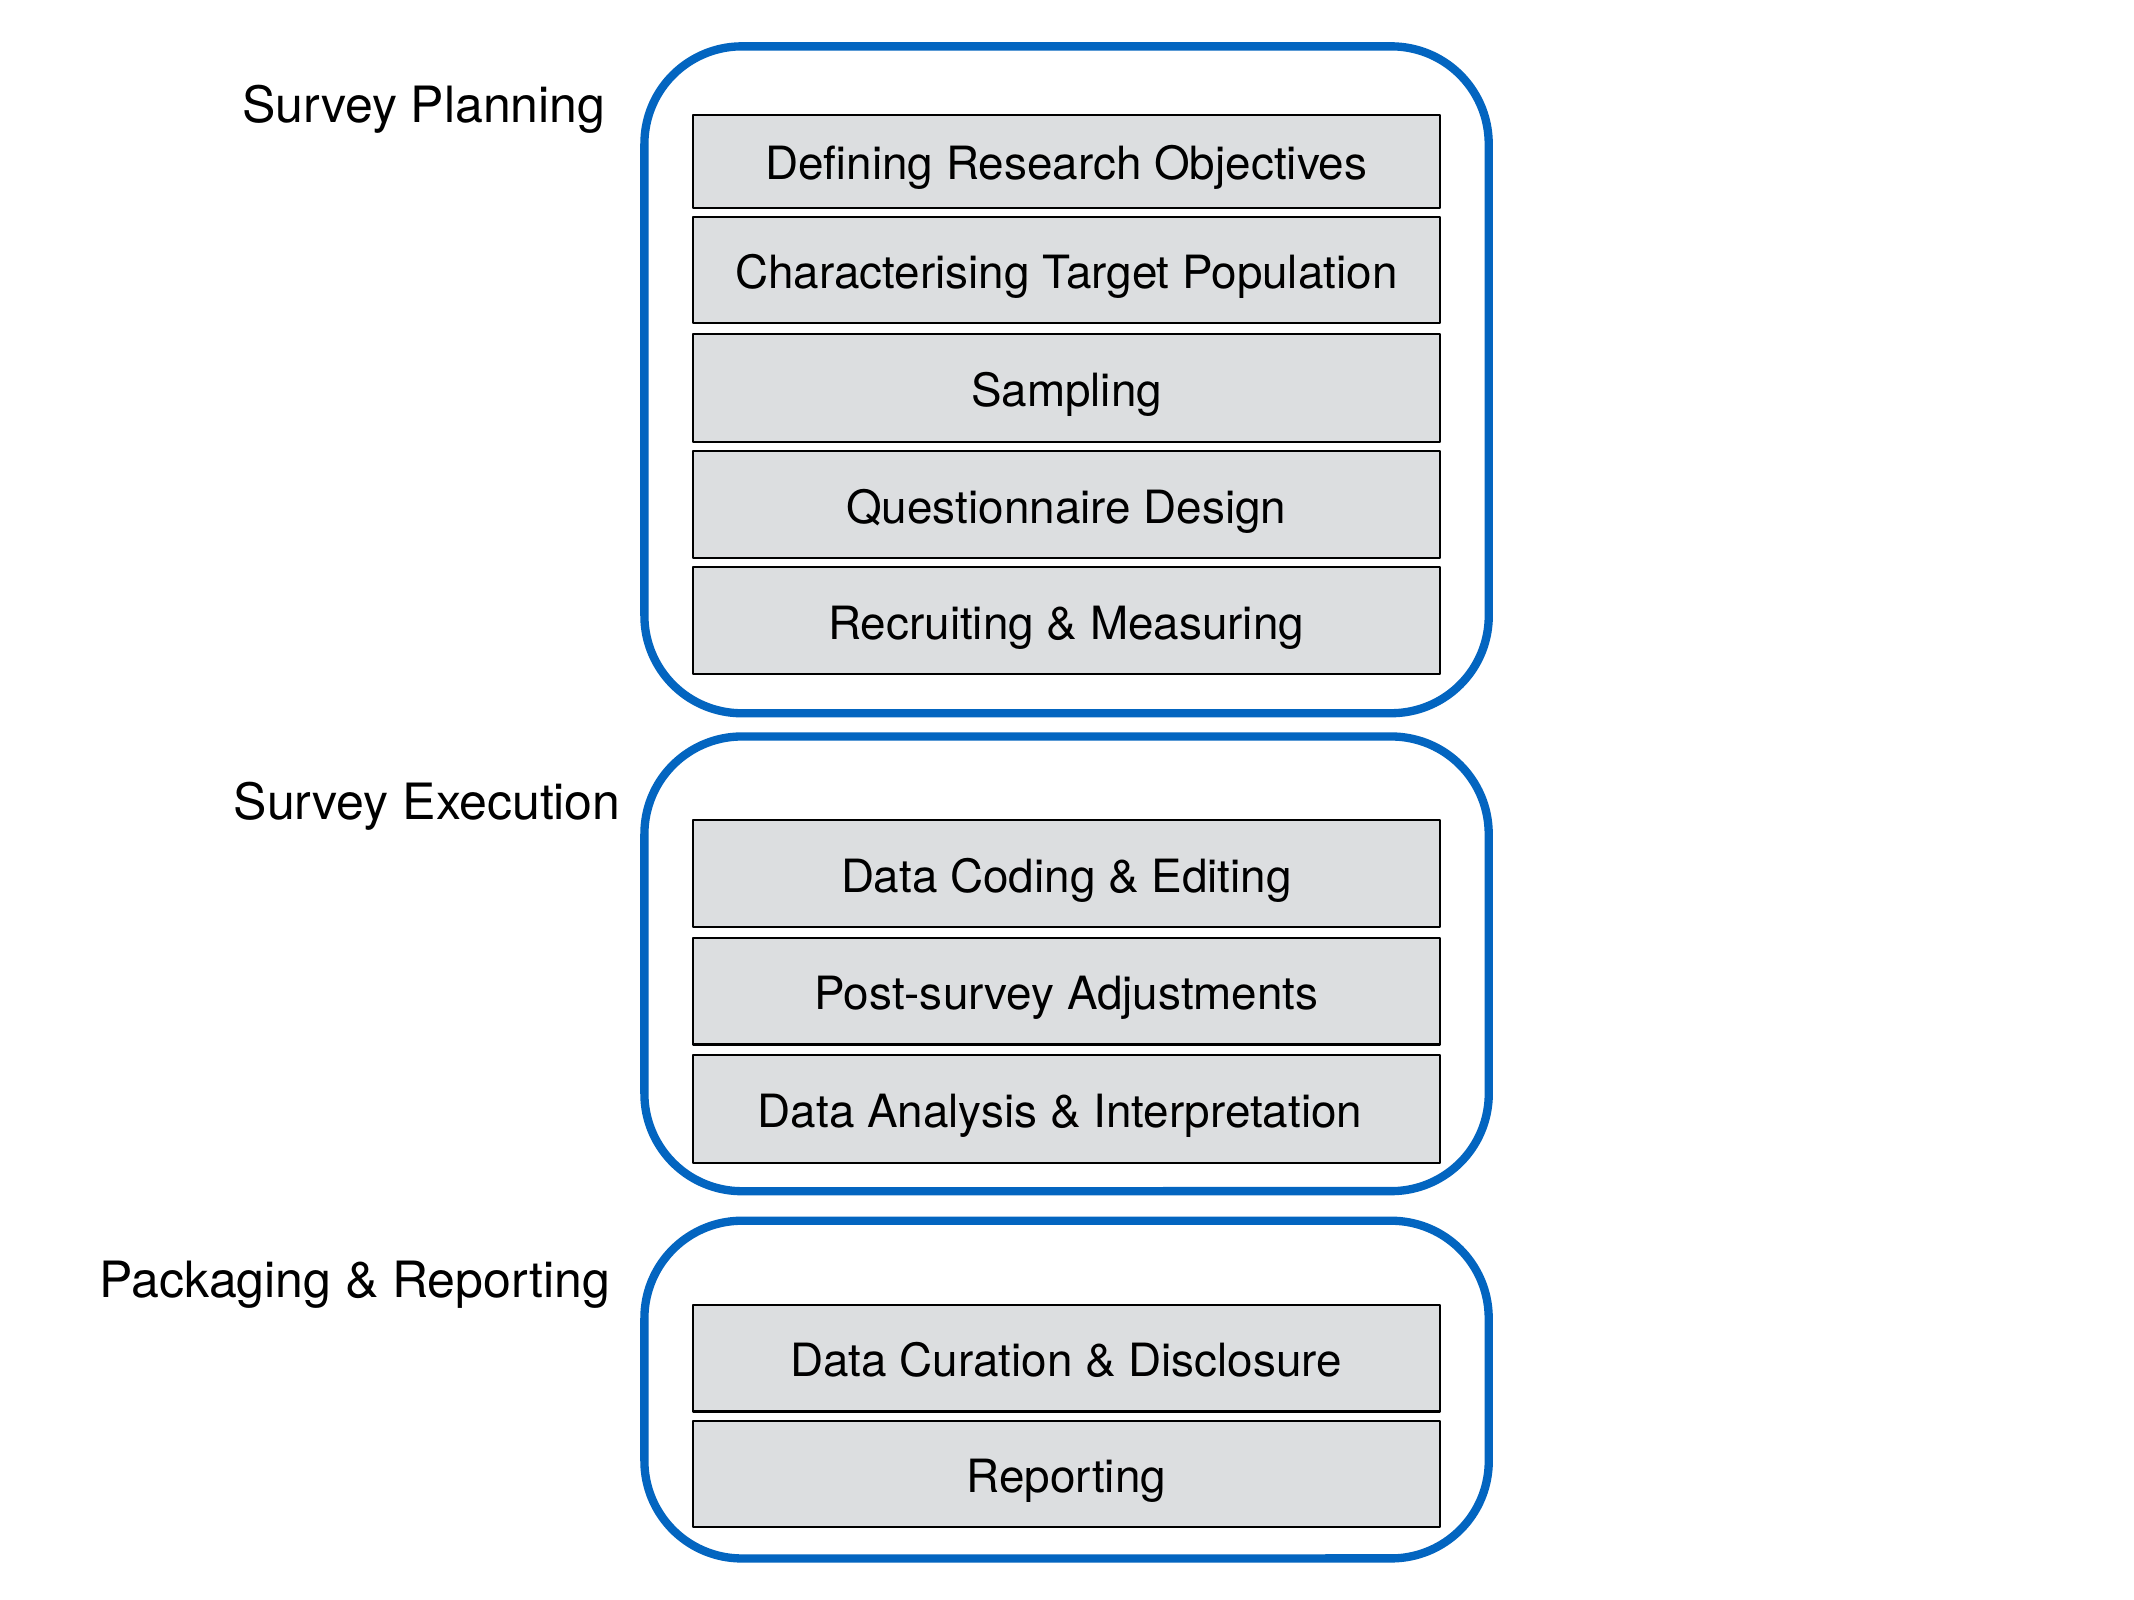

Survey Planning
Defining Research Objectives
Characterising Target Population
Sampling
Questionnaire Design
Recruiting & Measuring
Survey Execution

Data Coding & Editing
Post-survey Adjustments
Data Analysis & Interpretation

Packaging & Reporting
Data Curation & Disclosure
Reporting